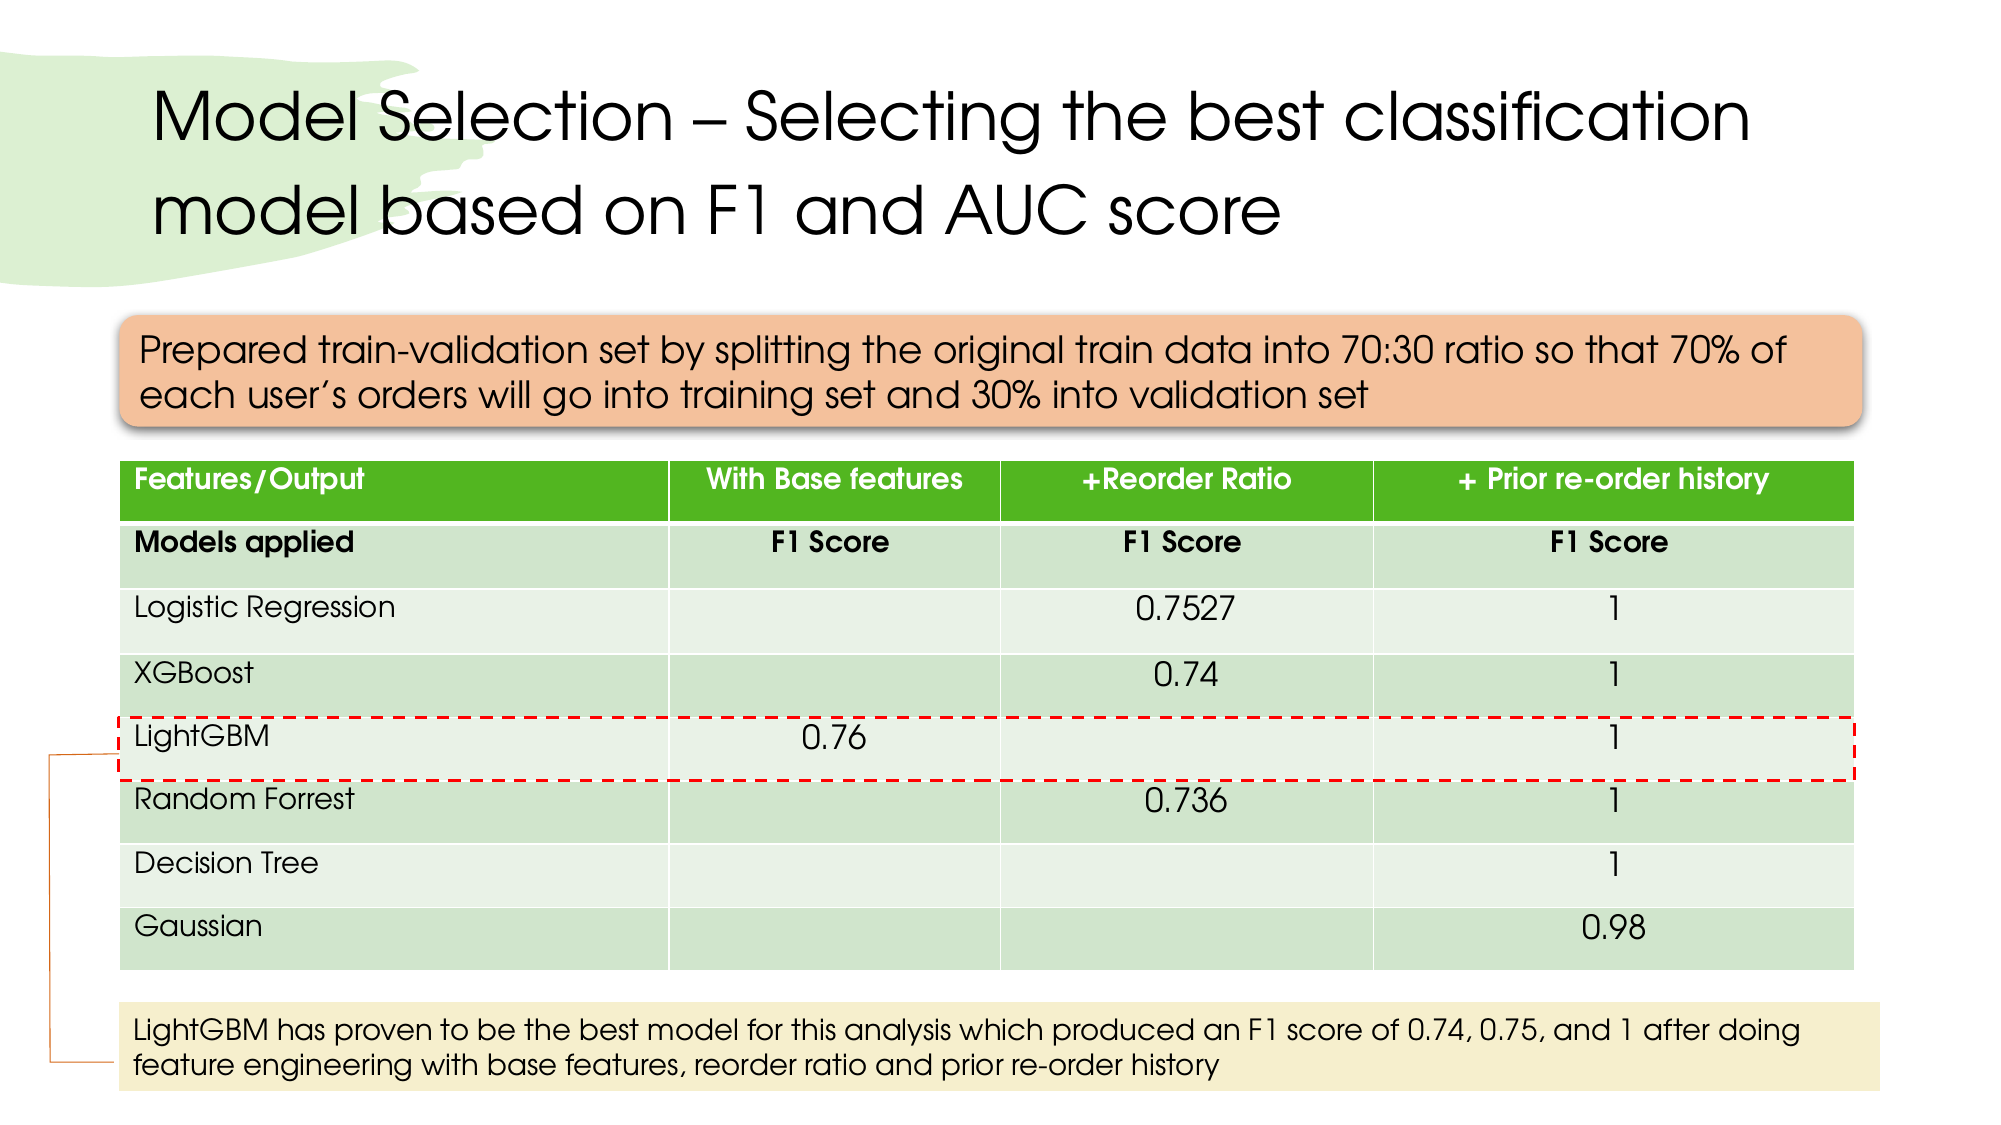

# Model Selection – Selecting the best classification model based on F1 and AUC score
Prepared train-validation set by splitting the original train data into 70:30 ratio so that 70% of each user’s orders will go into training set and 30% into validation set
| Features/Output | With Base features | +Reorder Ratio | + Prior re-order history |
| --- | --- | --- | --- |
| Models applied | F1 Score | F1 Score | F1 Score |
| Logistic Regression |  | 0.7527 | 1 |
| XGBoost |  | 0.74 | 1 |
| LightGBM | 0.76 |  | 1 |
| Random Forrest |  | 0.736 | 1 |
| Decision Tree |  |  | 1 |
| Gaussian |  |  | 0.98 |

LightGBM has proven to be the best model for this analysis which produced an F1 score of 0.74, 0.75, and 1 after doing feature engineering with base features, reorder ratio and prior re-order history